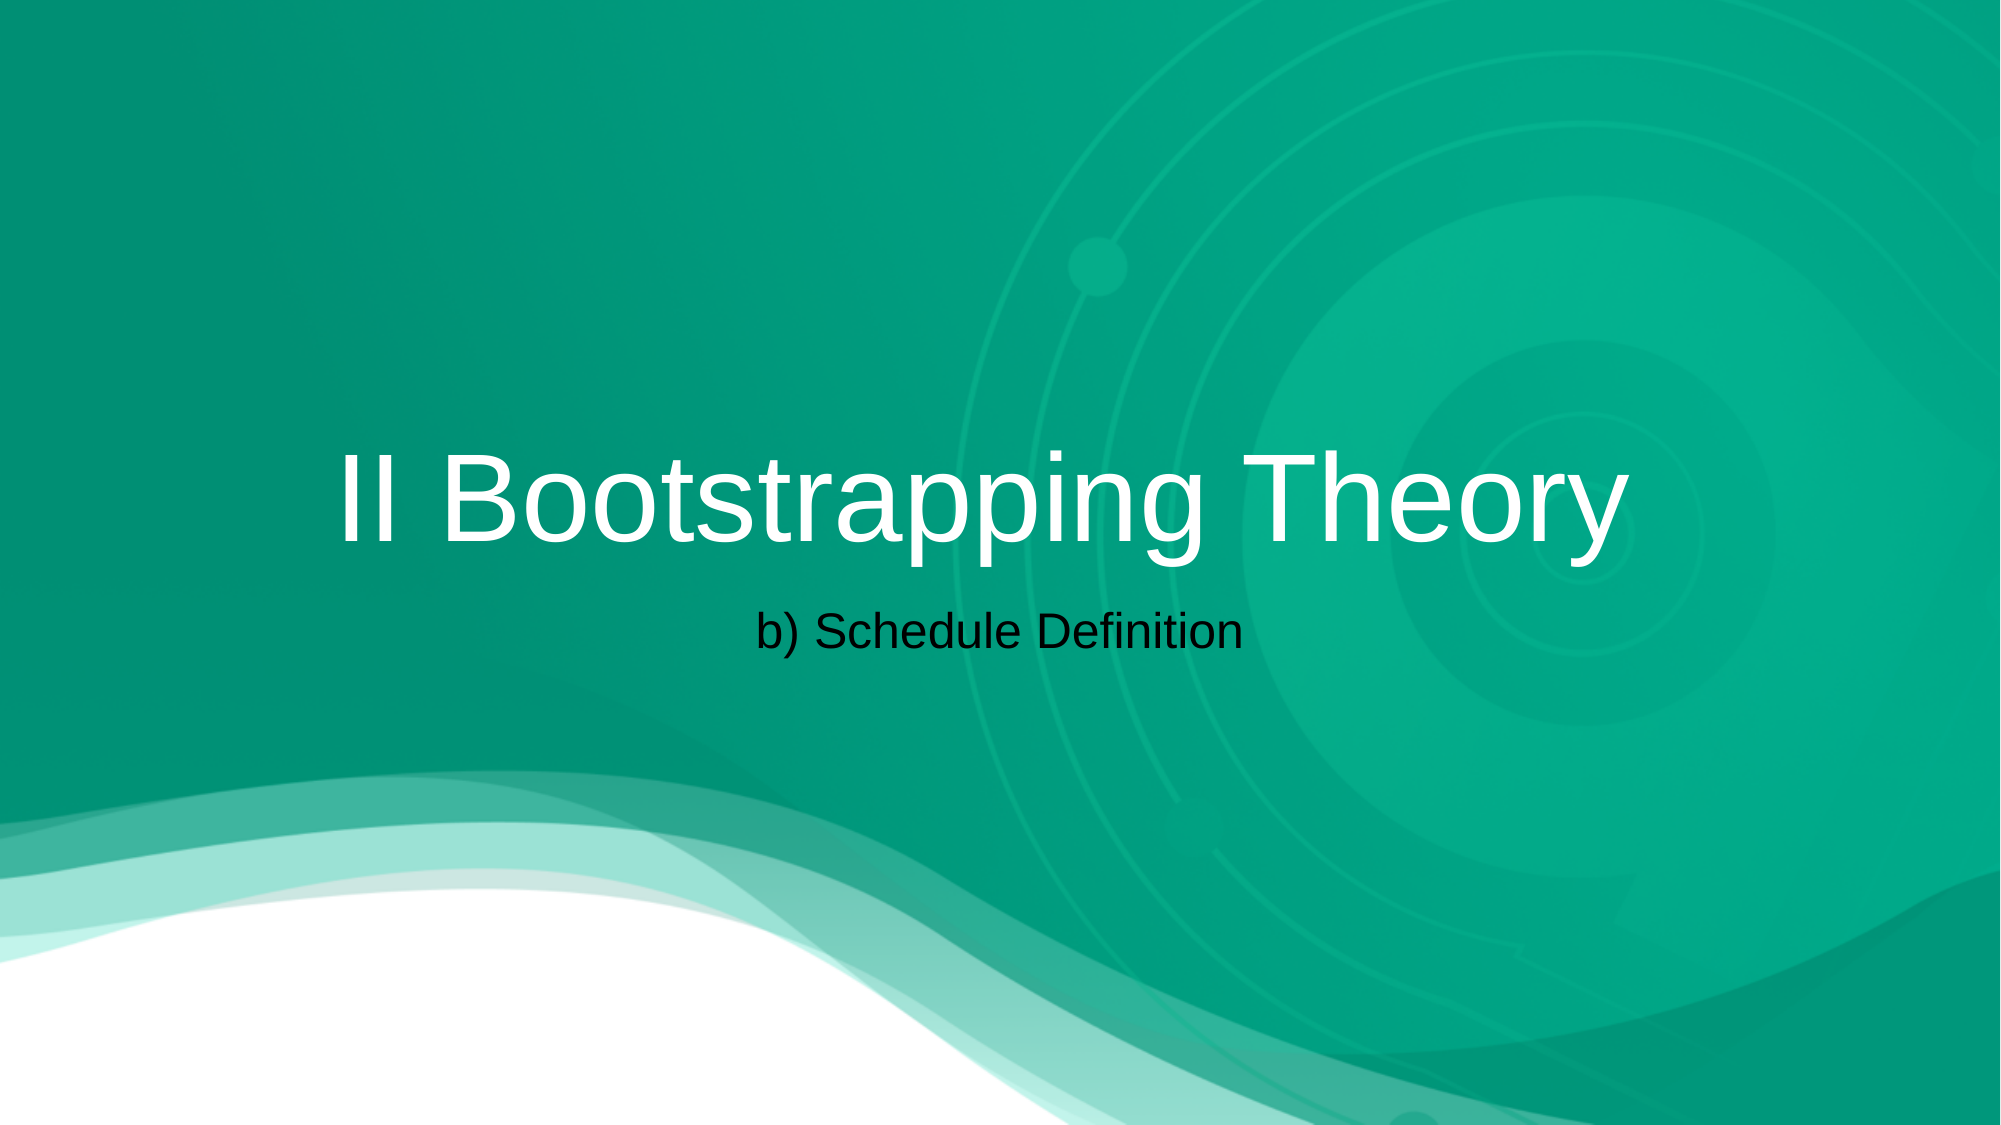

# II Bootstrapping Theory
b) Schedule Definition